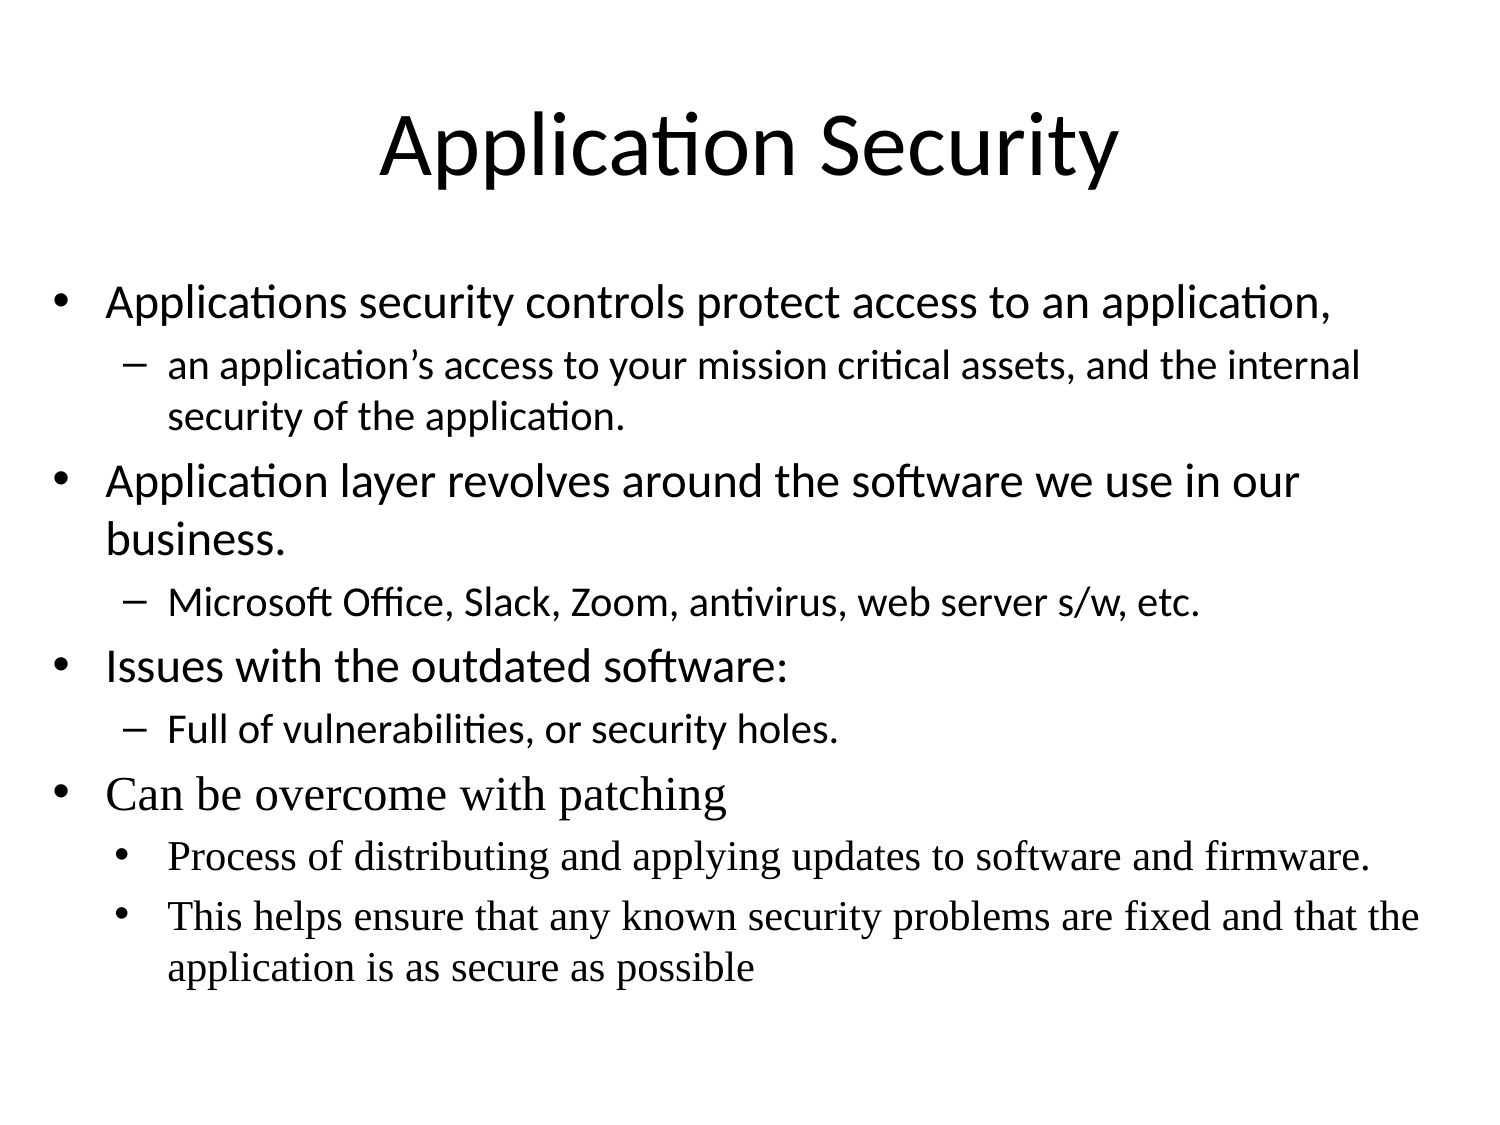

# Application Security
Applications security controls protect access to an application,
an application’s access to your mission critical assets, and the internal security of the application.
Application layer revolves around the software we use in our business.
Microsoft Office, Slack, Zoom, antivirus, web server s/w, etc.
Issues with the outdated software:
Full of vulnerabilities, or security holes.
Can be overcome with patching
Process of distributing and applying updates to software and firmware.
This helps ensure that any known security problems are fixed and that the application is as secure as possible